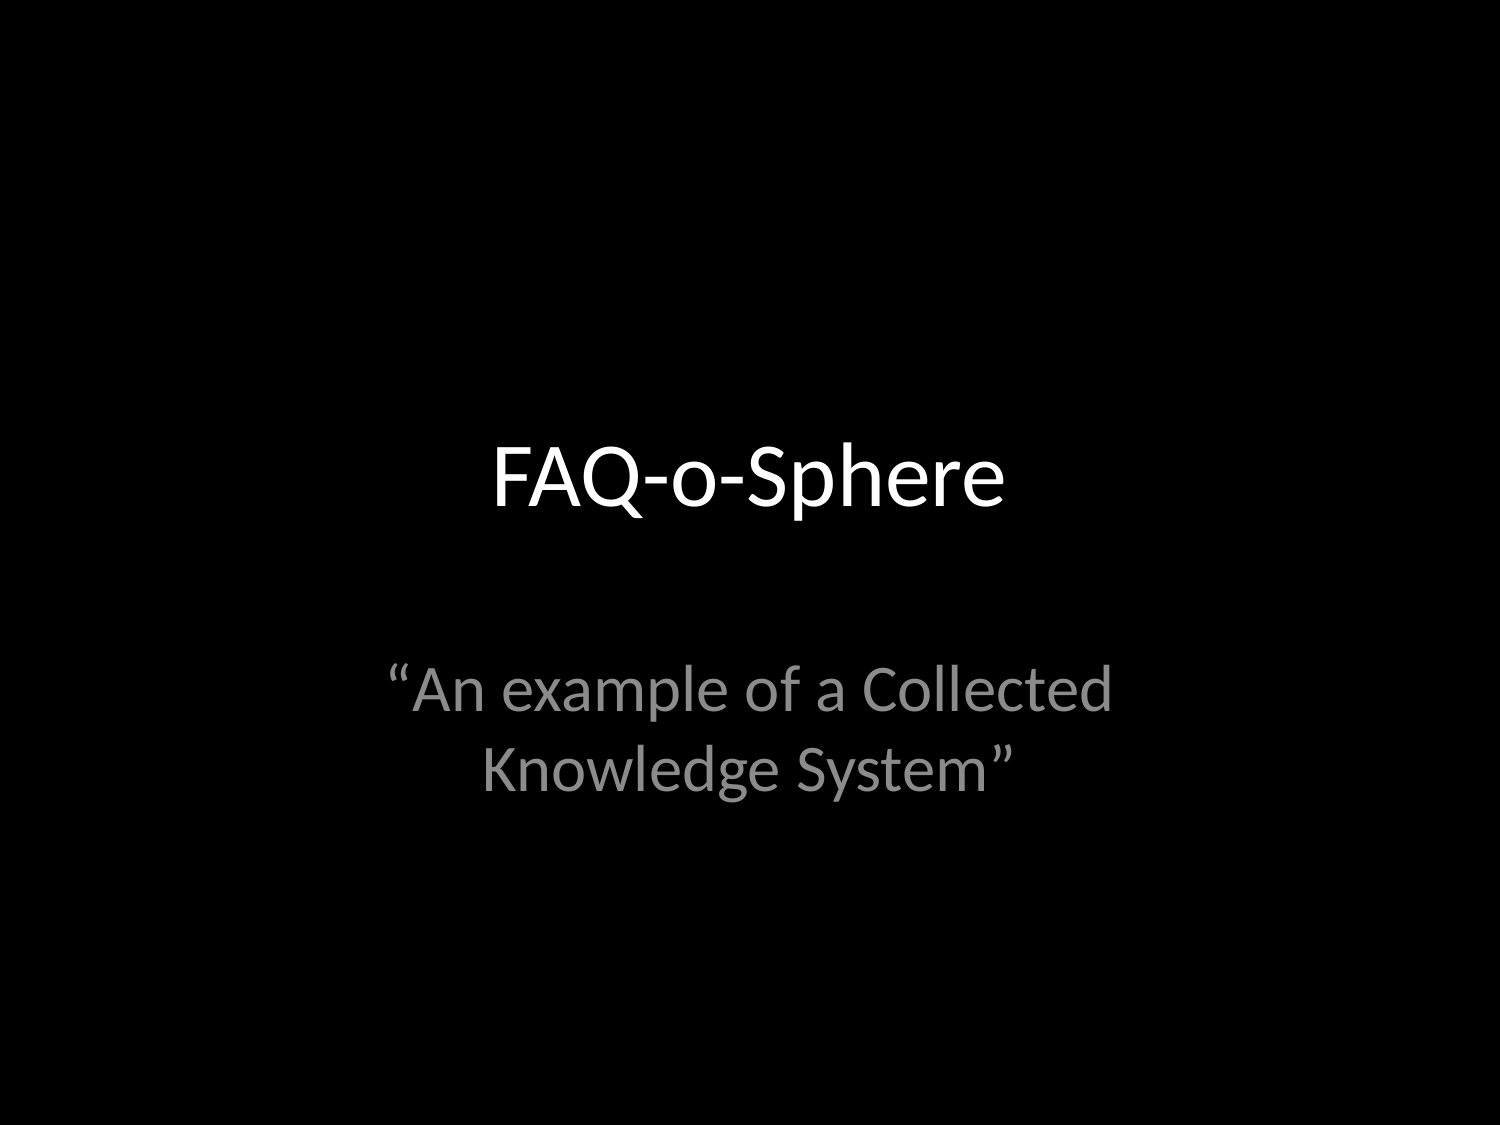

# FAQ-o-Sphere
“An example of a Collected Knowledge System”